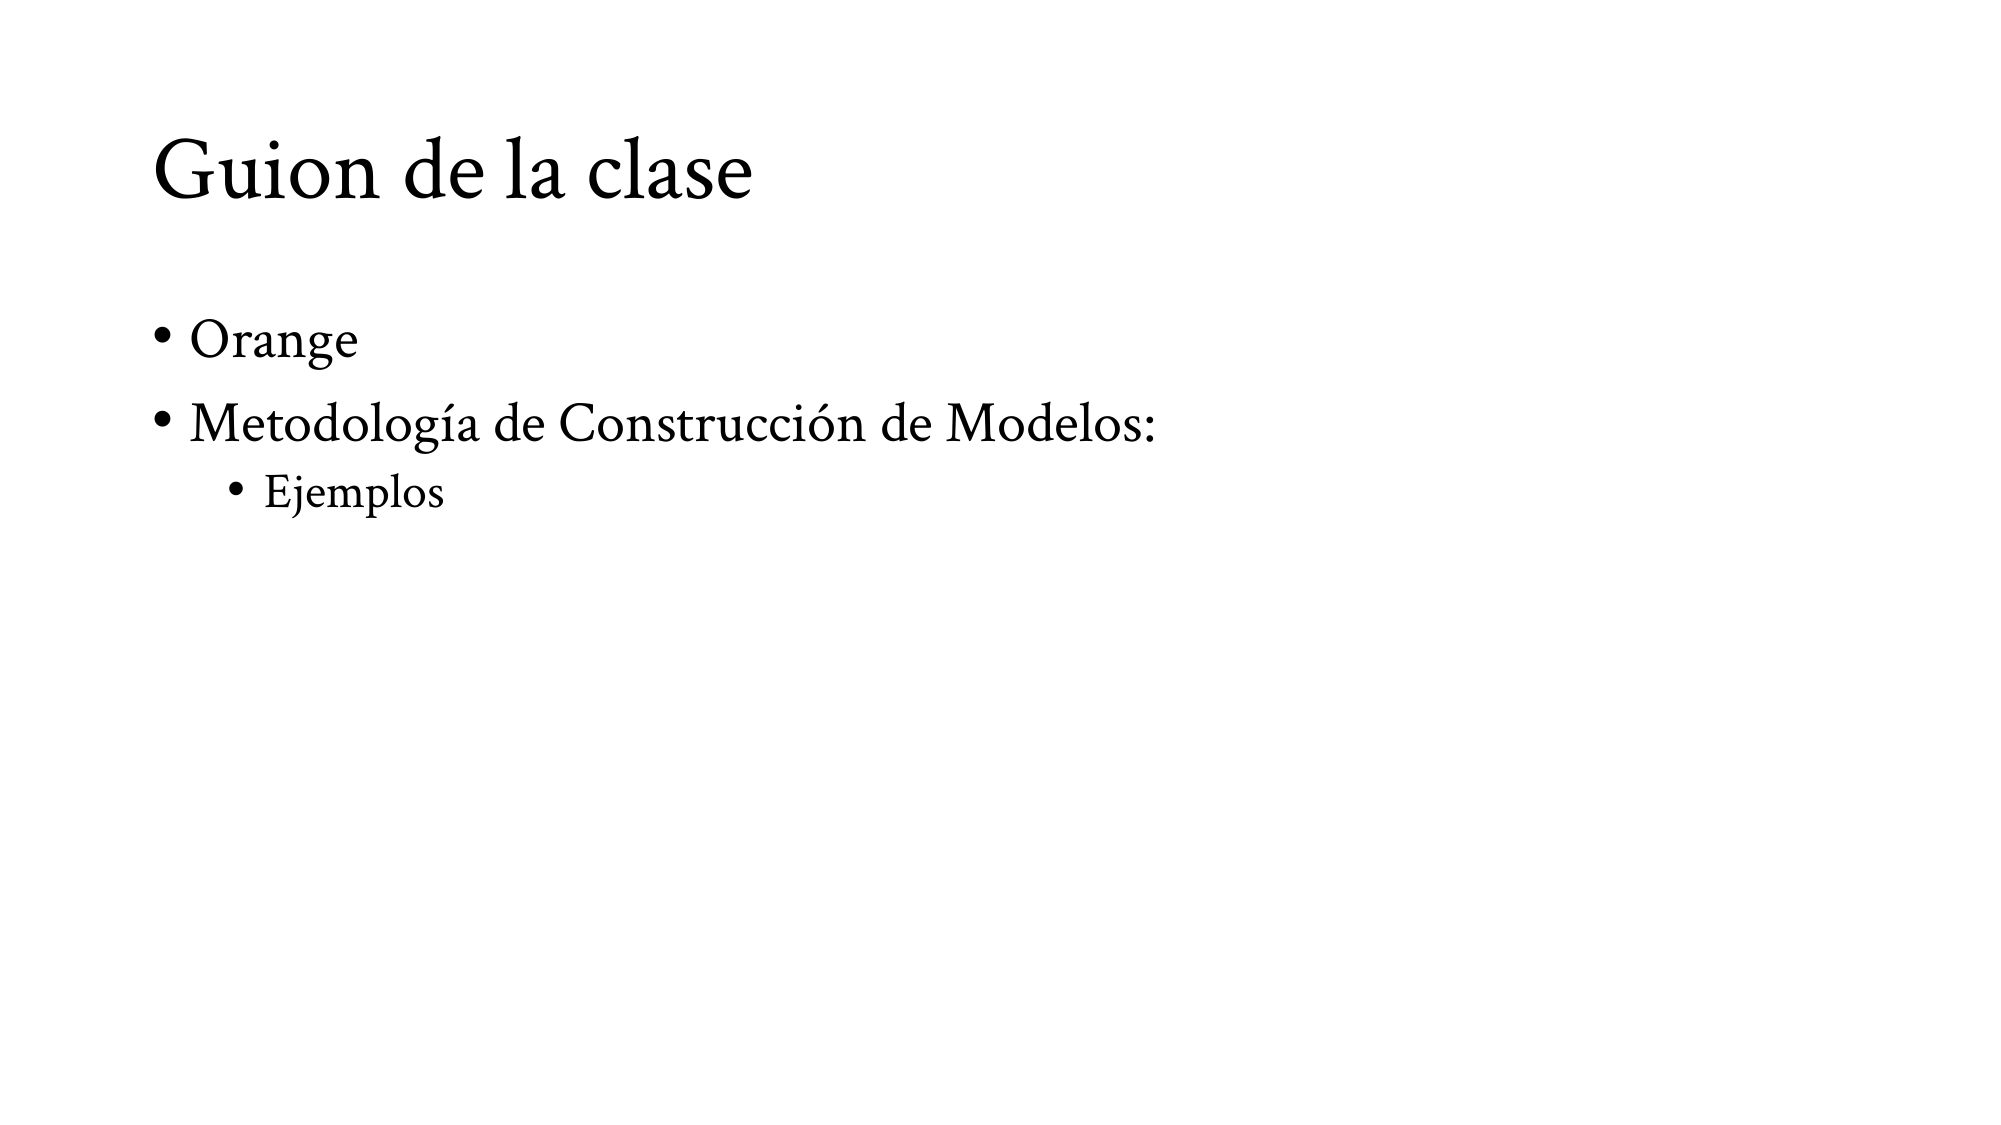

# Guion de la clase
Orange
Metodología de Construcción de Modelos:
Ejemplos